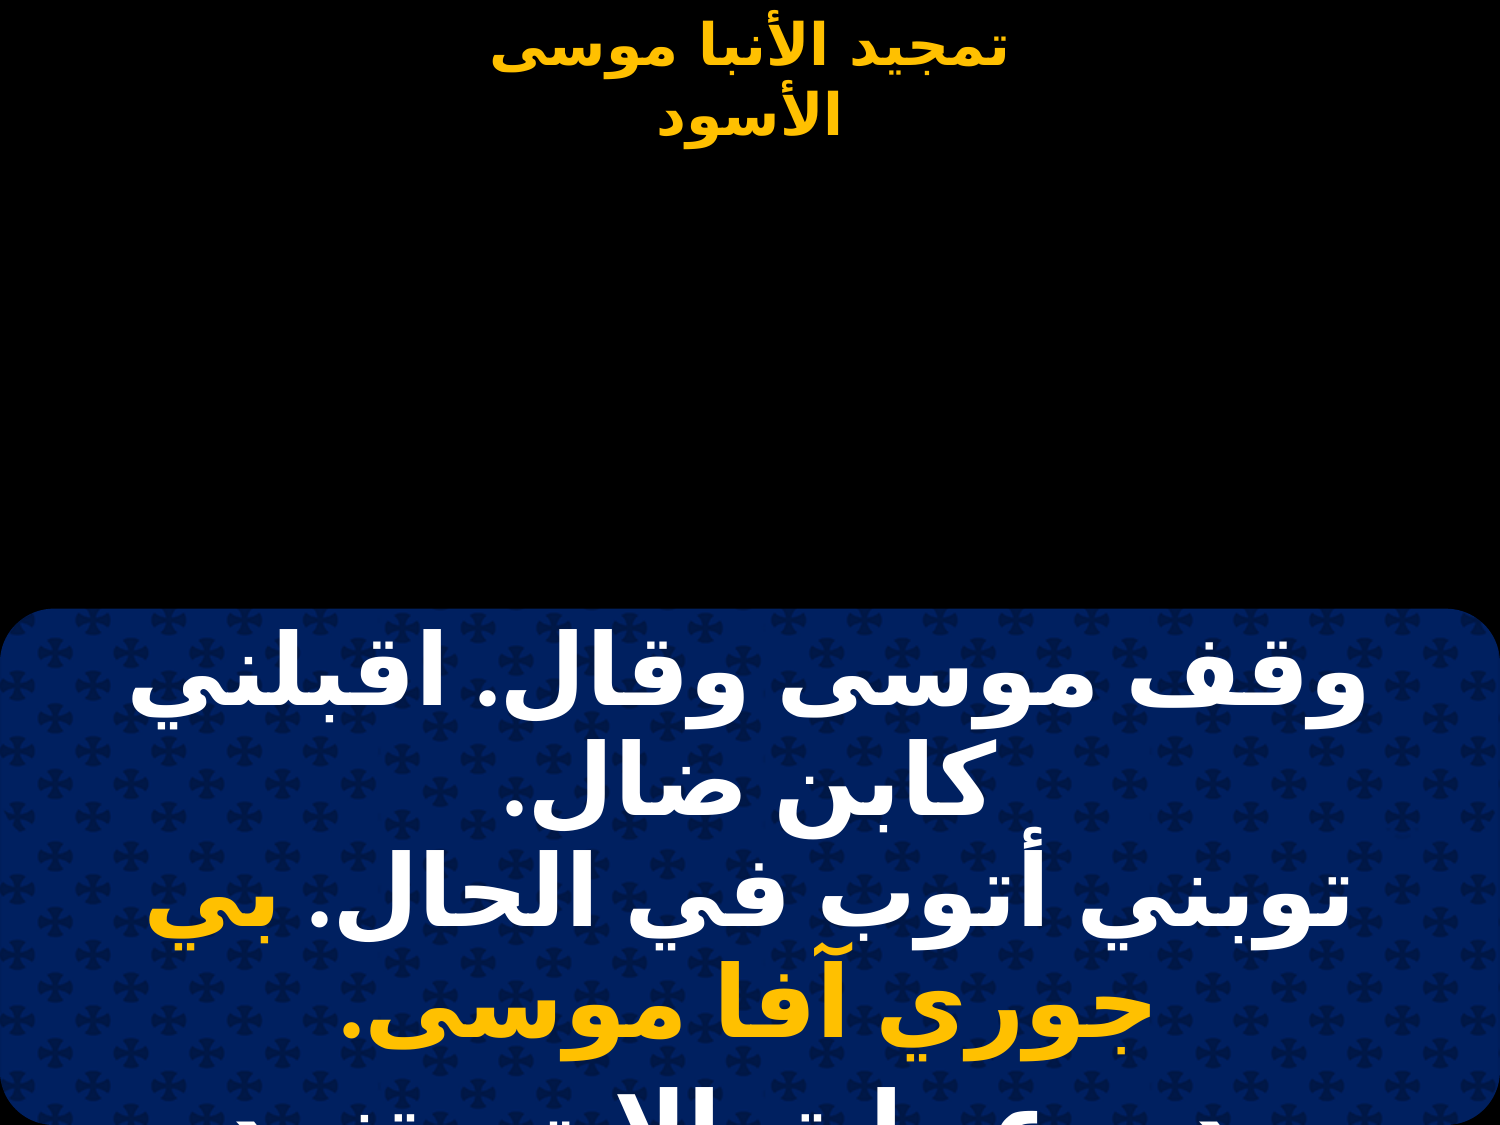

#
| وقف موسى وقال. اقبلني كابن ضال. توبني أتوب في الحال. بي جوري آفا موسى. |
| --- |
| بدموع وابتهالات. بتنهد وبزفرات. وندم على كل ما فات. بي جوري آفا موسى. |